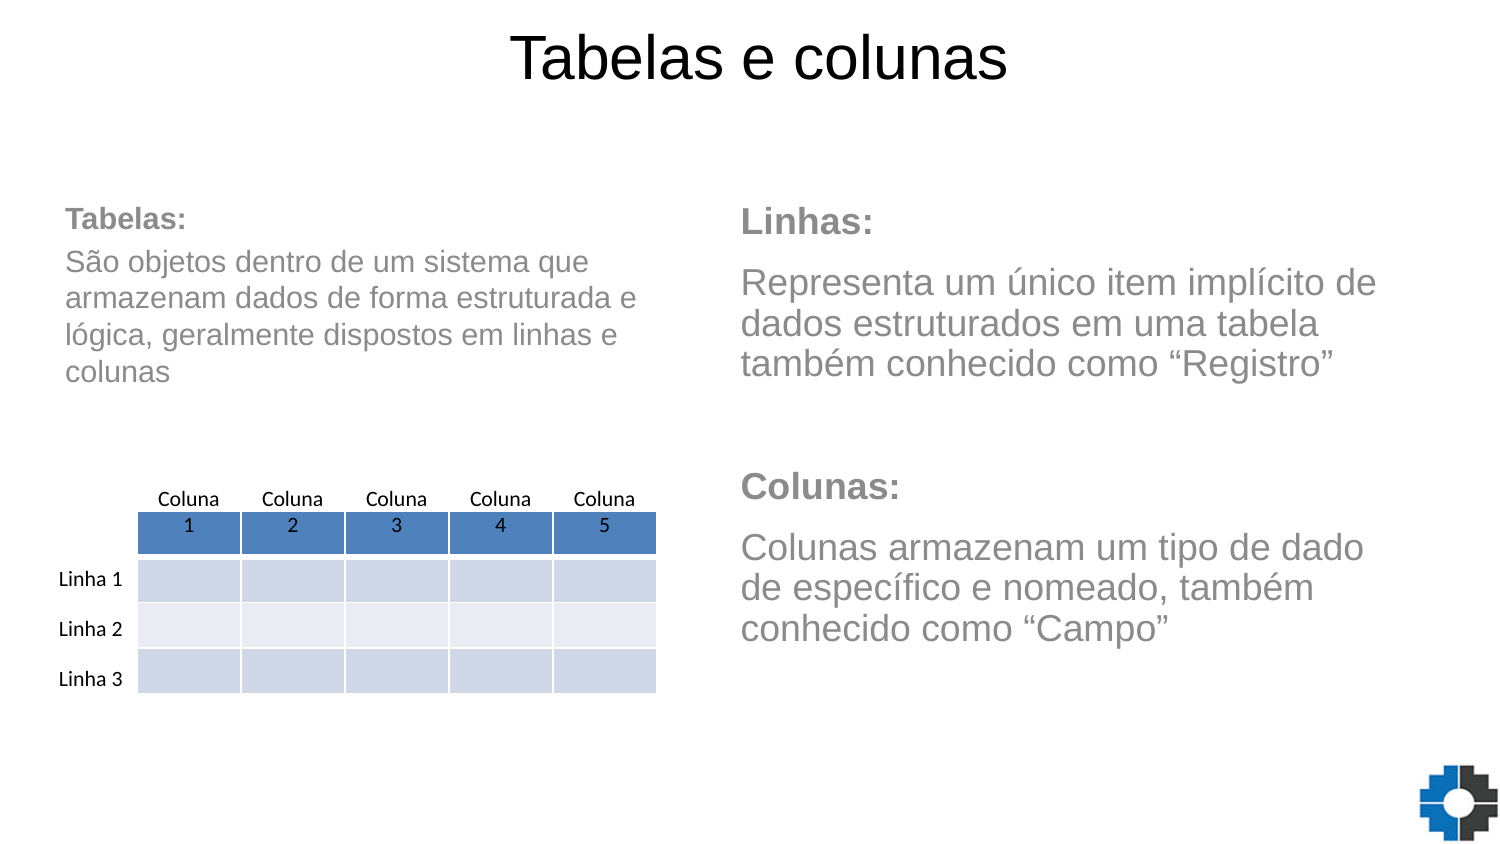

Tabelas e colunas
Tabelas:
São objetos dentro de um sistema que armazenam dados de forma estruturada e lógica, geralmente dispostos em linhas e colunas

Linhas:
Representa um único item implícito de dados estruturados em uma tabela também conhecido como “Registro”

Colunas:
Colunas armazenam um tipo de dado de específico e nomeado, também conhecido como “Campo”

Coluna 1
Coluna 2
Coluna 3
Coluna 4
Coluna 5
|  |  |  |  |  |
| --- | --- | --- | --- | --- |
|  |  |  |  |  |
|  |  |  |  |  |
|  |  |  |  |  |
Tabelas e colunas
Linha 1
Linha 2
Linha 3